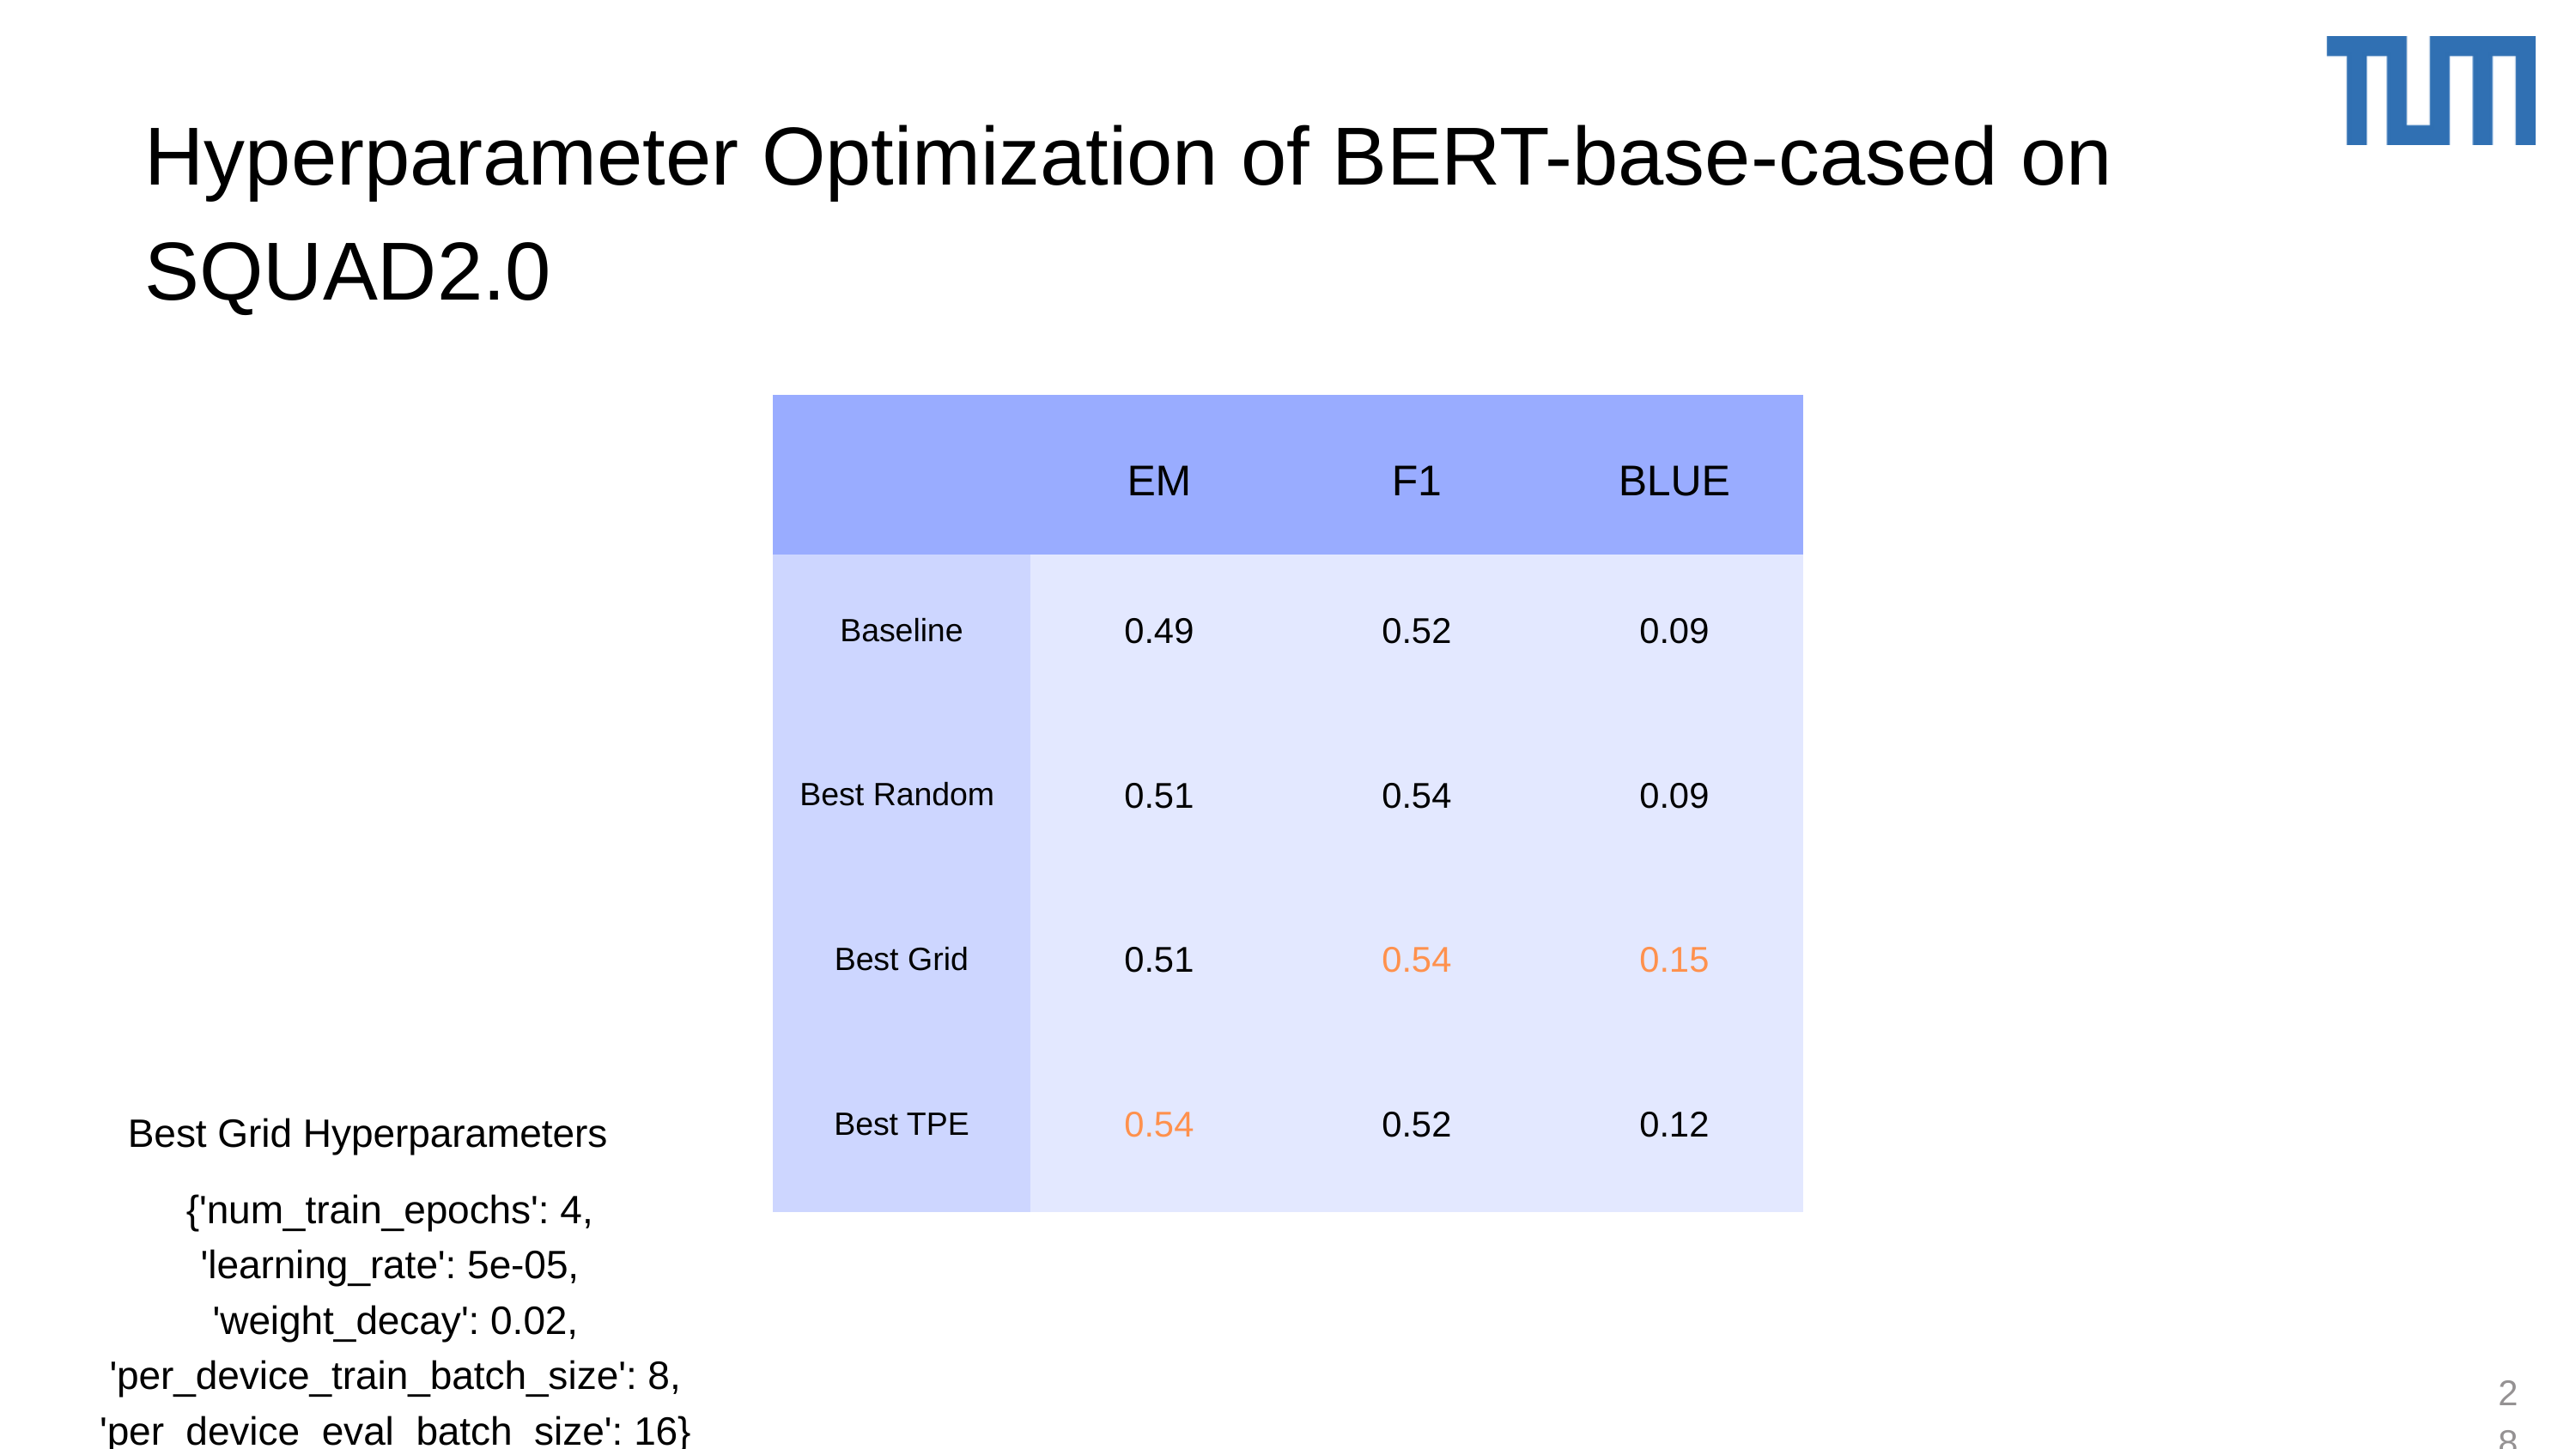

Hyperparameter Optimization of BERT-base-cased on SQUAD2.0
|  | EM | F1 | BLUE |
| --- | --- | --- | --- |
| Baseline | 0.49 | 0.52 | 0.09 |
| Best Random | 0.51 | 0.54 | 0.09 |
| Best Grid | 0.51 | 0.54 | 0.15 |
| Best TPE | 0.54 | 0.52 | 0.12 |
Best Grid Hyperparameters
{'num_train_epochs': 4,
'learning_rate': 5e-05,
'weight_decay': 0.02, 'per_device_train_batch_size': 8, 'per_device_eval_batch_size': 16}
28